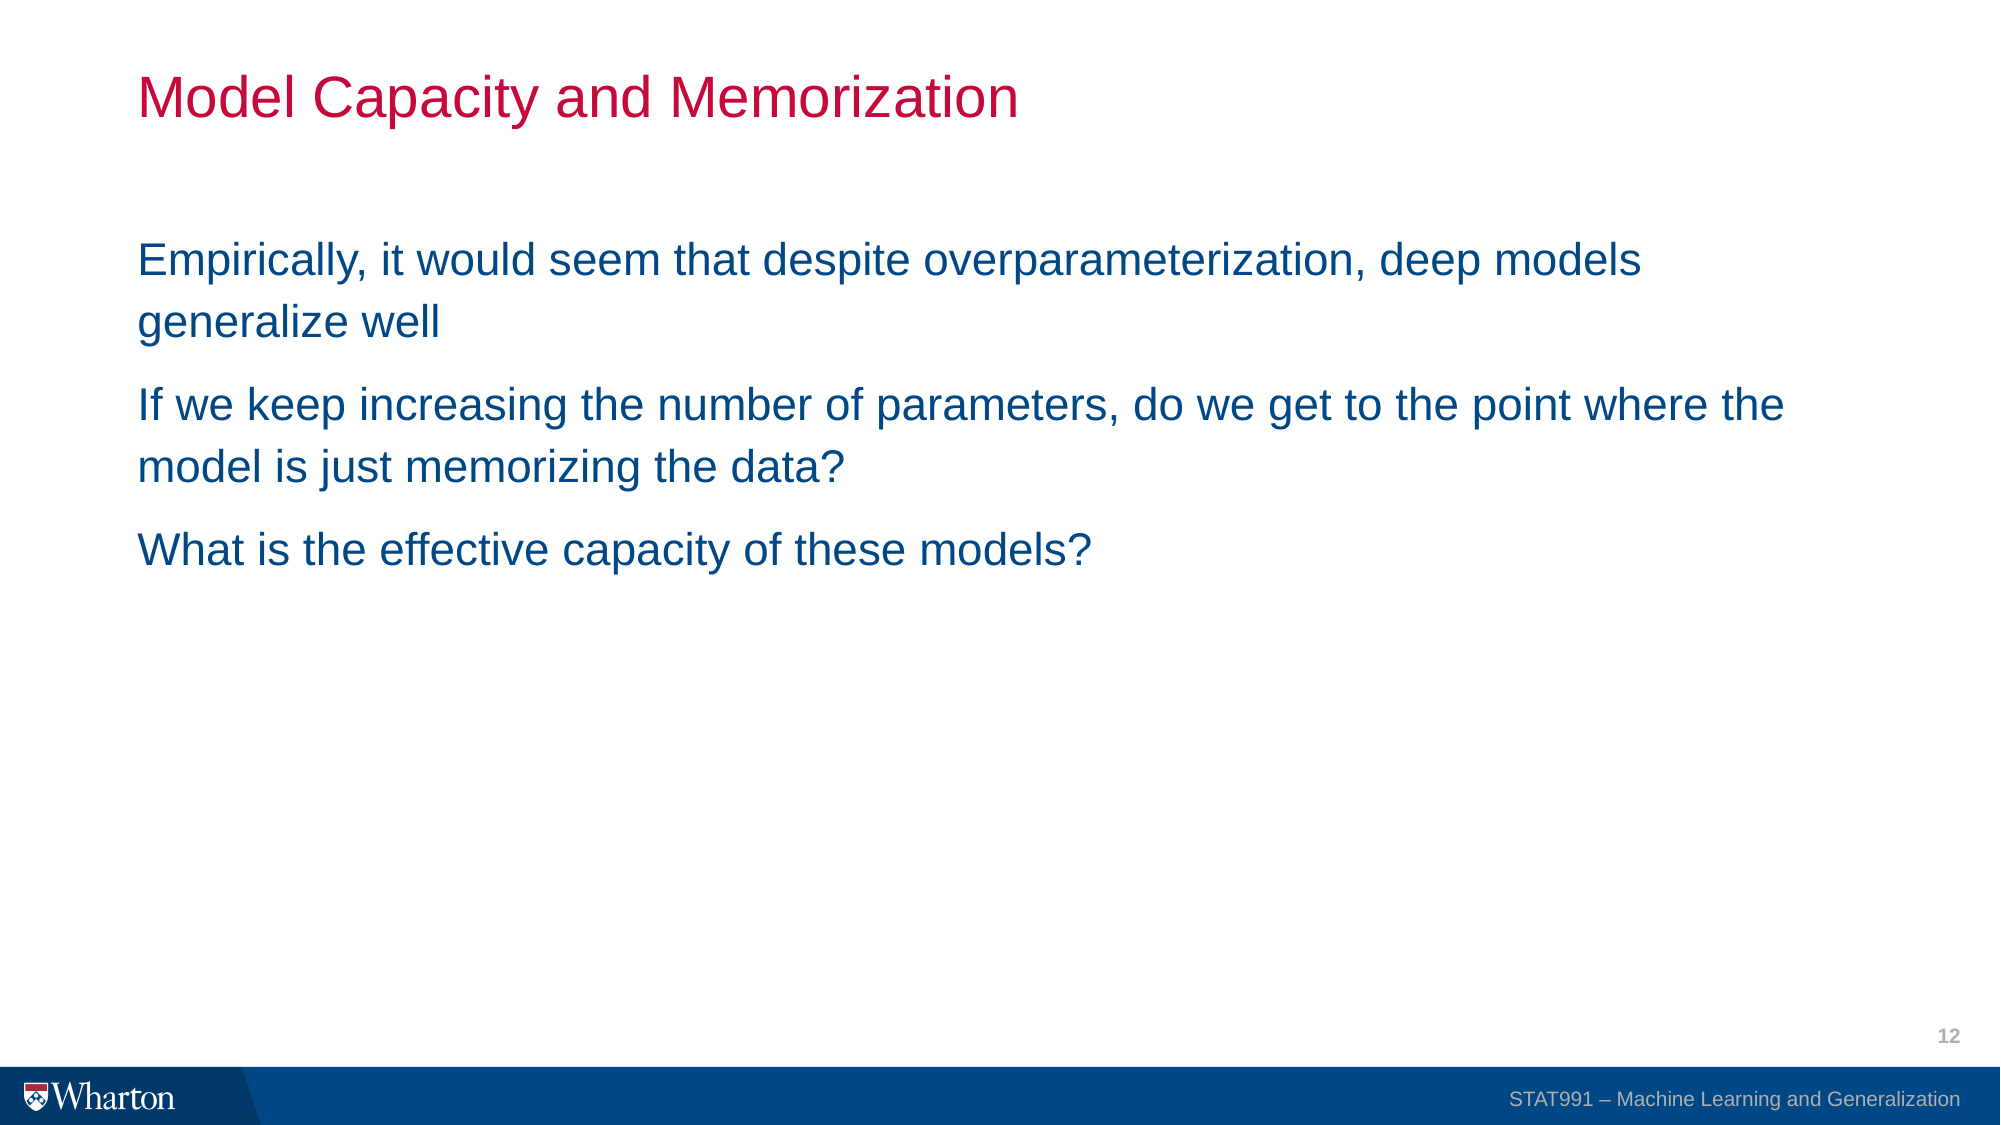

# Model Capacity and Memorization
Empirically, it would seem that despite overparameterization, deep models generalize well
If we keep increasing the number of parameters, do we get to the point where the model is just memorizing the data?
What is the effective capacity of these models?
12
STAT991 – Machine Learning and Generalization